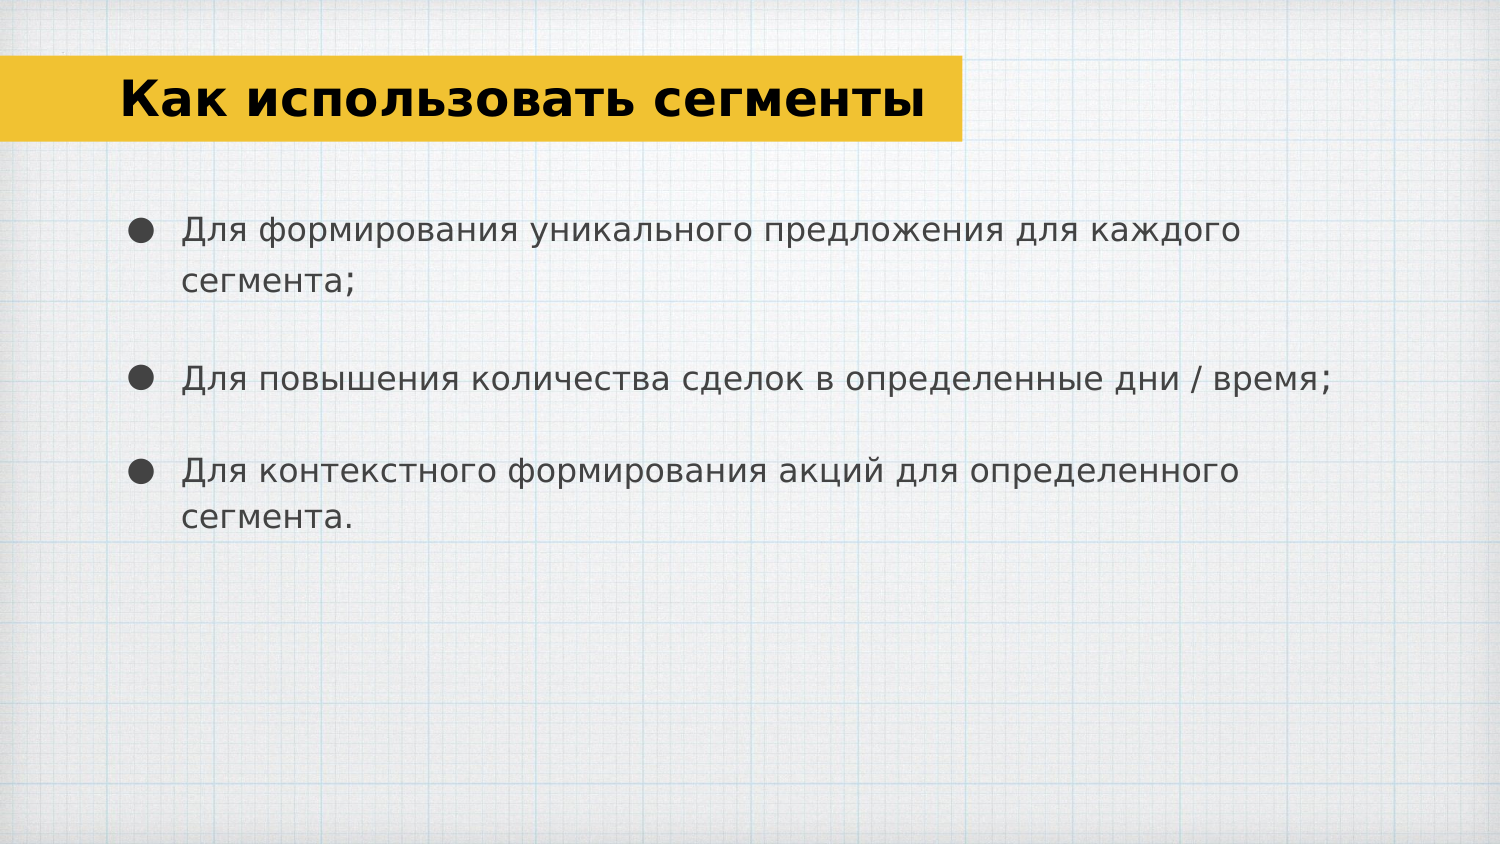

Как использовать сегменты

Для формирования уникального предложения для каждого сегмента;

Для повышения количества сделок в определенные дни / время;

Для контекстного формирования акций для определенного сегмента.